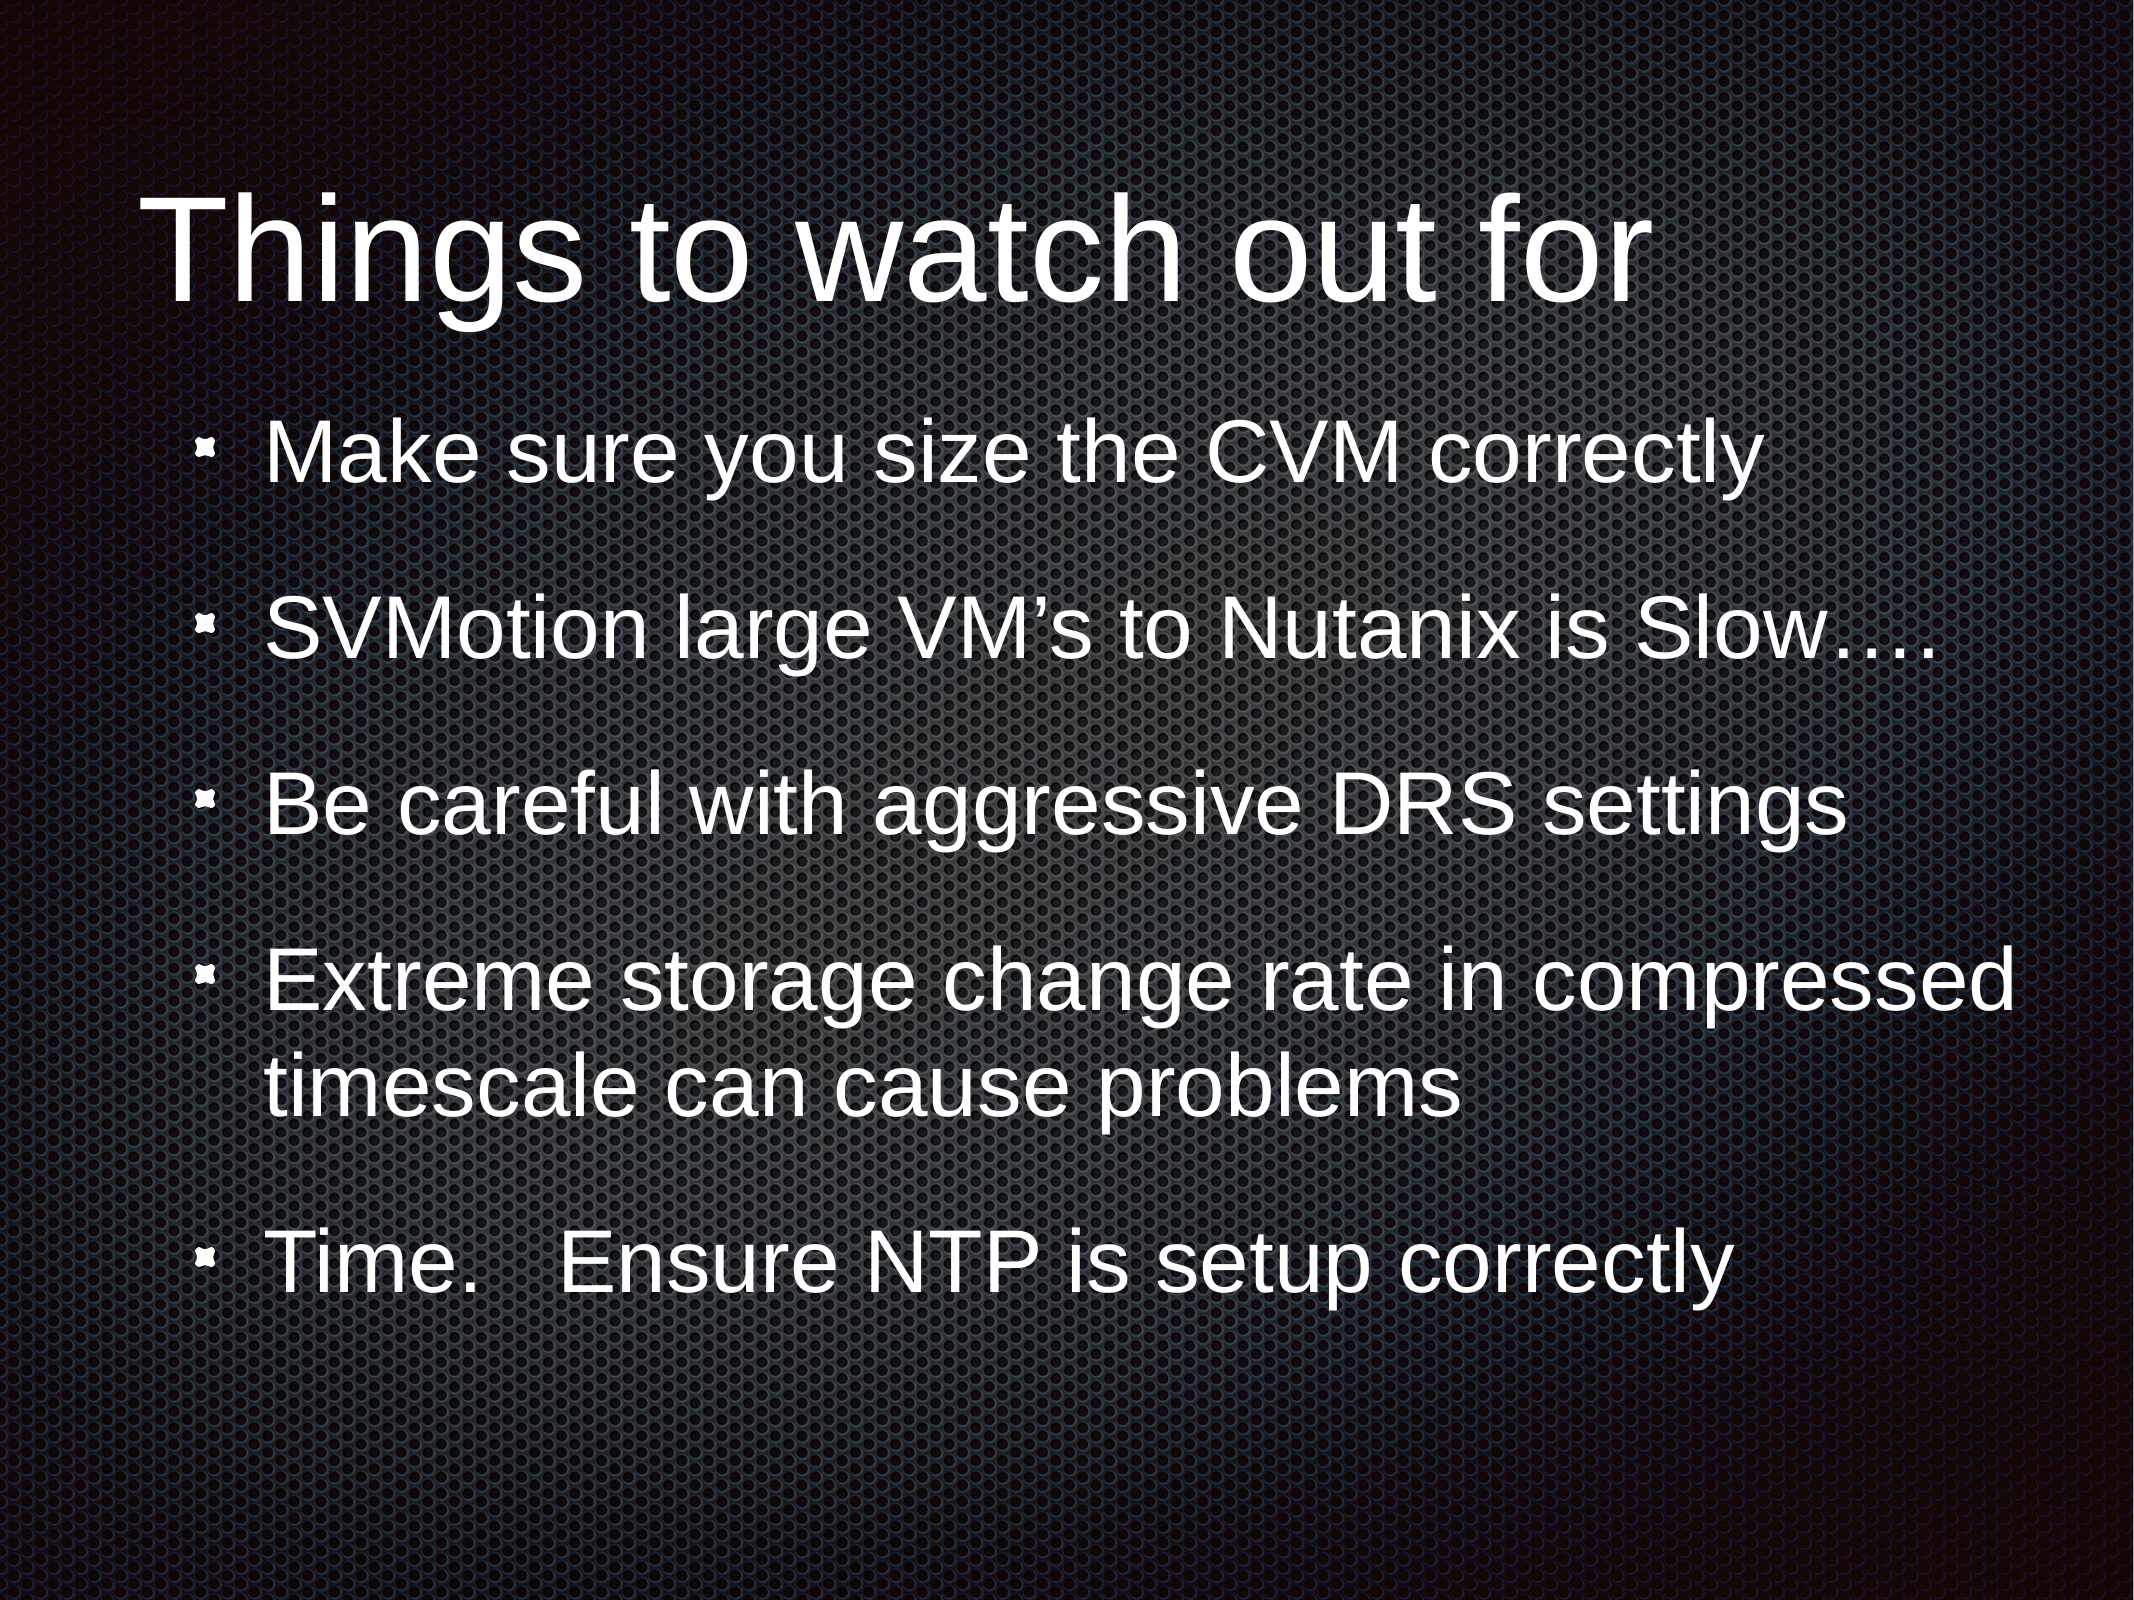

# Things to watch out for
Make sure you size the CVM correctly
SVMotion large VM’s to Nutanix is Slow….
Be careful with aggressive DRS settings
Extreme storage change rate in compressed timescale can cause problems
Time.   Ensure NTP is setup correctly